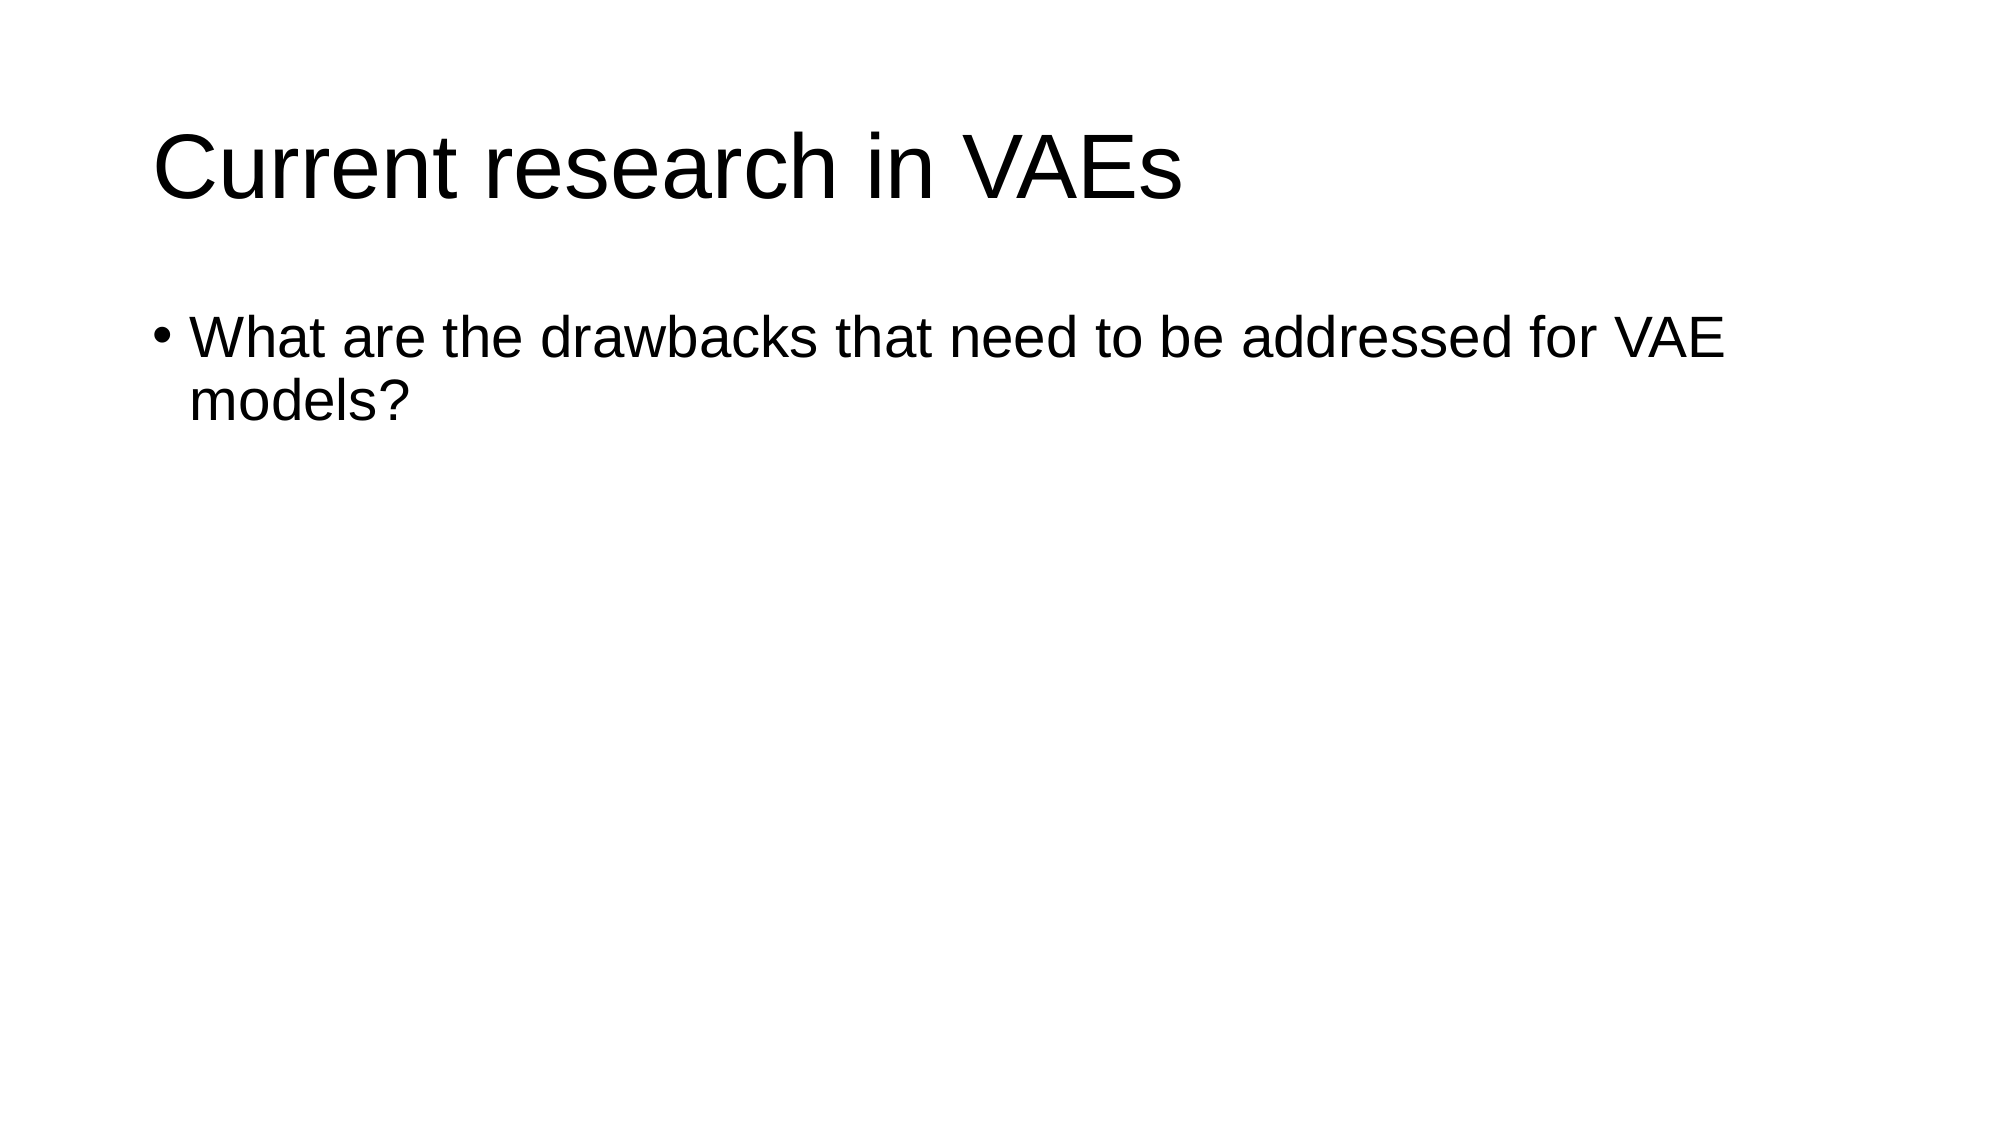

# Current research in VAEs
What are the drawbacks that need to be addressed for VAE models?